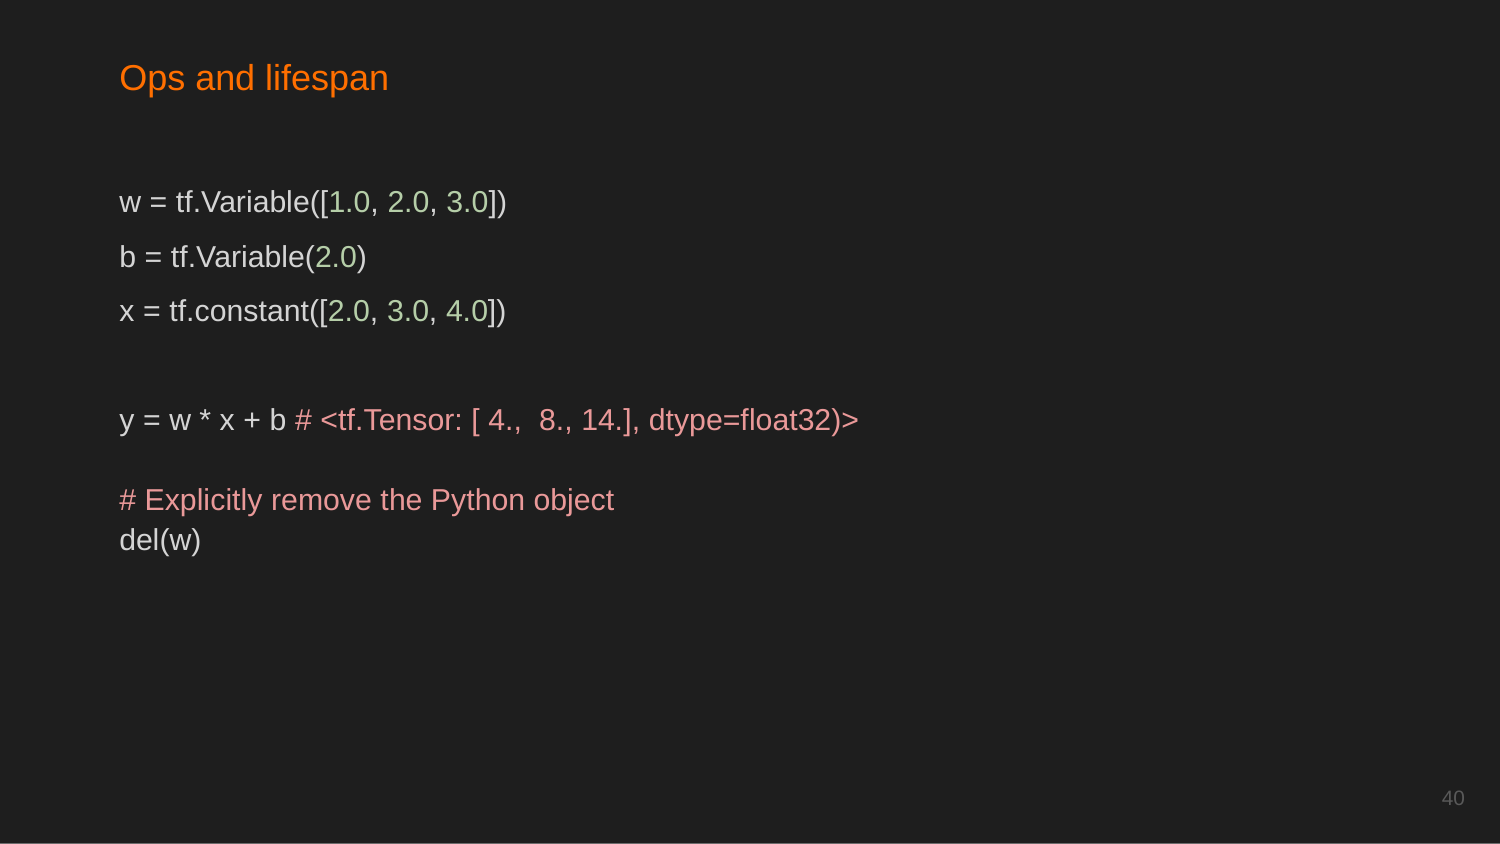

Ops and lifespan

w = tf.Variable([1.0, 2.0, 3.0])
b = tf.Variable(2.0)
x = tf.constant([2.0, 3.0, 4.0])

y = w * x + b # <tf.Tensor: [ 4.,  8., 14.], dtype=float32)>

# Explicitly remove the Python object
del(w)
40